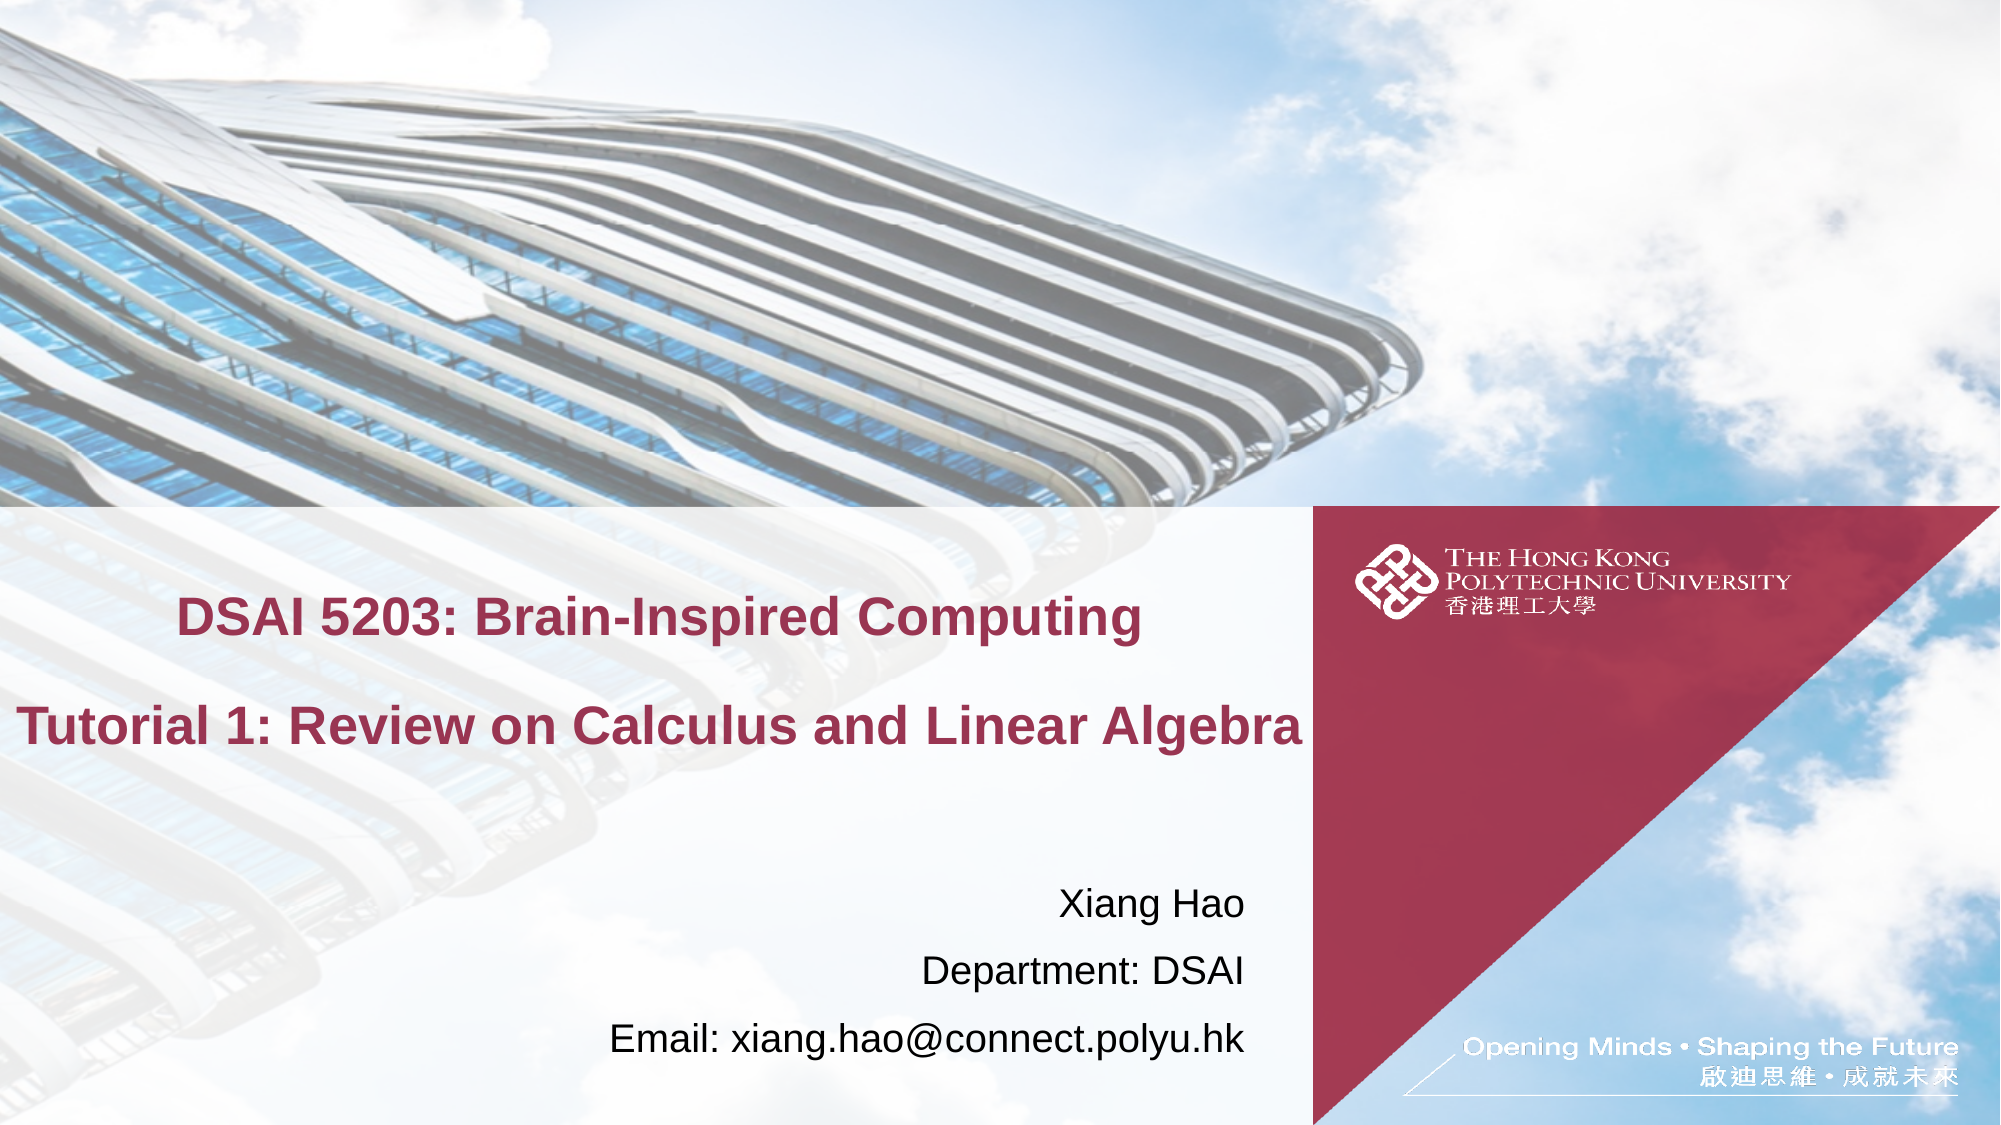

DSAI 5203: Brain-Inspired Computing
Tutorial 1: Review on Calculus and Linear Algebra

Xiang Hao
Department: DSAI
Email: xiang.hao@connect.polyu.hk